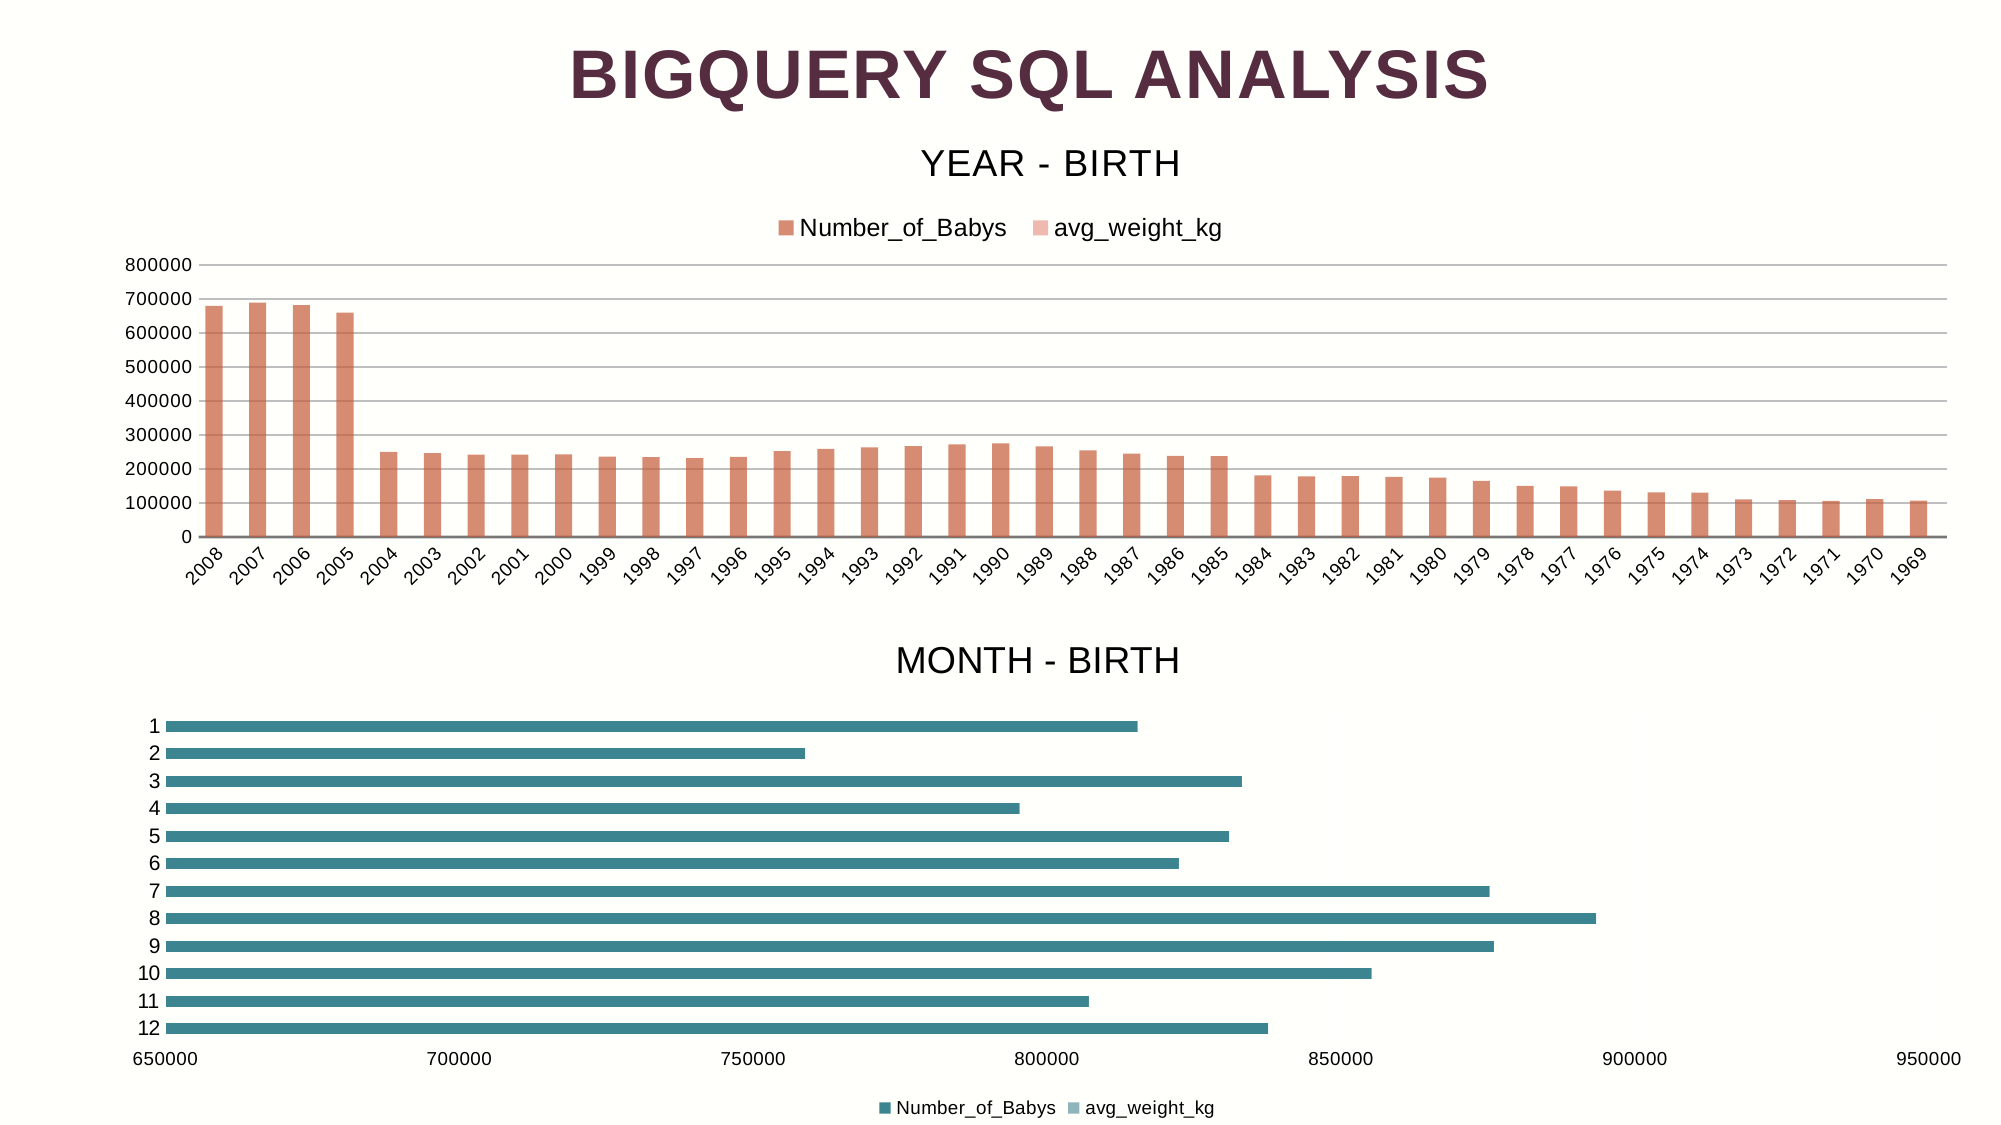

# BIGQUERY SQL ANALYSIS

### Chart: YEAR - BIRTH

| Category | Number_of_Babys | avg_weight_kg |
|---|---|---|
| 2008 | 679671.0 | 3.26 |
| 2007 | 689294.0 | 3.26 |
| 2006 | 682338.0 | 3.27 |
| 2005 | 660245.0 | 3.27 |
| 2004 | 250000.0 | 3.28 |
| 2003 | 246899.0 | 3.29 |
| 2002 | 241959.0 | 3.3 |
| 2001 | 242059.0 | 3.31 |
| 2000 | 242935.0 | 3.32 |
| 1999 | 235961.0 | 3.32 |
| 1998 | 234760.0 | 3.32 |
| 1997 | 231584.0 | 3.32 |
| 1996 | 235379.0 | 3.32 |
| 1995 | 252518.0 | 3.33 |
| 1994 | 259384.0 | 3.33 |
| 1993 | 263359.0 | 3.33 |
| 1992 | 267283.0 | 3.34 |
| 1991 | 272215.0 | 3.34 |
| 1990 | 275585.0 | 3.34 |
| 1989 | 266268.0 | 3.34 |
| 1988 | 254380.0 | 3.35 |
| 1987 | 245197.0 | 3.34 |
| 1986 | 238531.0 | 3.35 |
| 1985 | 237913.0 | 3.35 |
| 1984 | 181132.0 | 3.35 |
| 1983 | 178459.0 | 3.34 |
| 1982 | 179188.0 | 3.34 |
| 1981 | 176442.0 | 3.34 |
| 1980 | 174815.0 | 3.34 |
| 1979 | 165047.0 | 3.33 |
| 1978 | 150370.0 | 3.32 |
| 1977 | 148416.0 | 3.33 |
| 1976 | 136042.0 | 3.32 |
| 1975 | 131343.0 | 3.3 |
| 1974 | 130128.0 | 3.3 |
| 1973 | 110605.0 | 3.29 |
| 1972 | 108242.0 | 3.29 |
| 1971 | 105839.0 | 3.29 |
| 1970 | 111305.0 | 3.28 |
| 1969 | 106910.0 | 3.27 |

### Chart: MONTH - BIRTH

| Category | Number_of_Babys | avg_weight_kg |
|---|---|---|
| 12 | 837607.0 | 3.3 |
| 11 | 807045.0 | 3.3 |
| 10 | 855062.0 | 3.3 |
| 9 | 875956.0 | 3.31 |
| 8 | 893353.0 | 3.3 |
| 7 | 875235.0 | 3.3 |
| 6 | 822405.0 | 3.31 |
| 5 | 830935.0 | 3.32 |
| 4 | 795145.0 | 3.32 |
| 3 | 833127.0 | 3.32 |
| 2 | 758781.0 | 3.31 |
| 1 | 815349.0 | 3.3 |